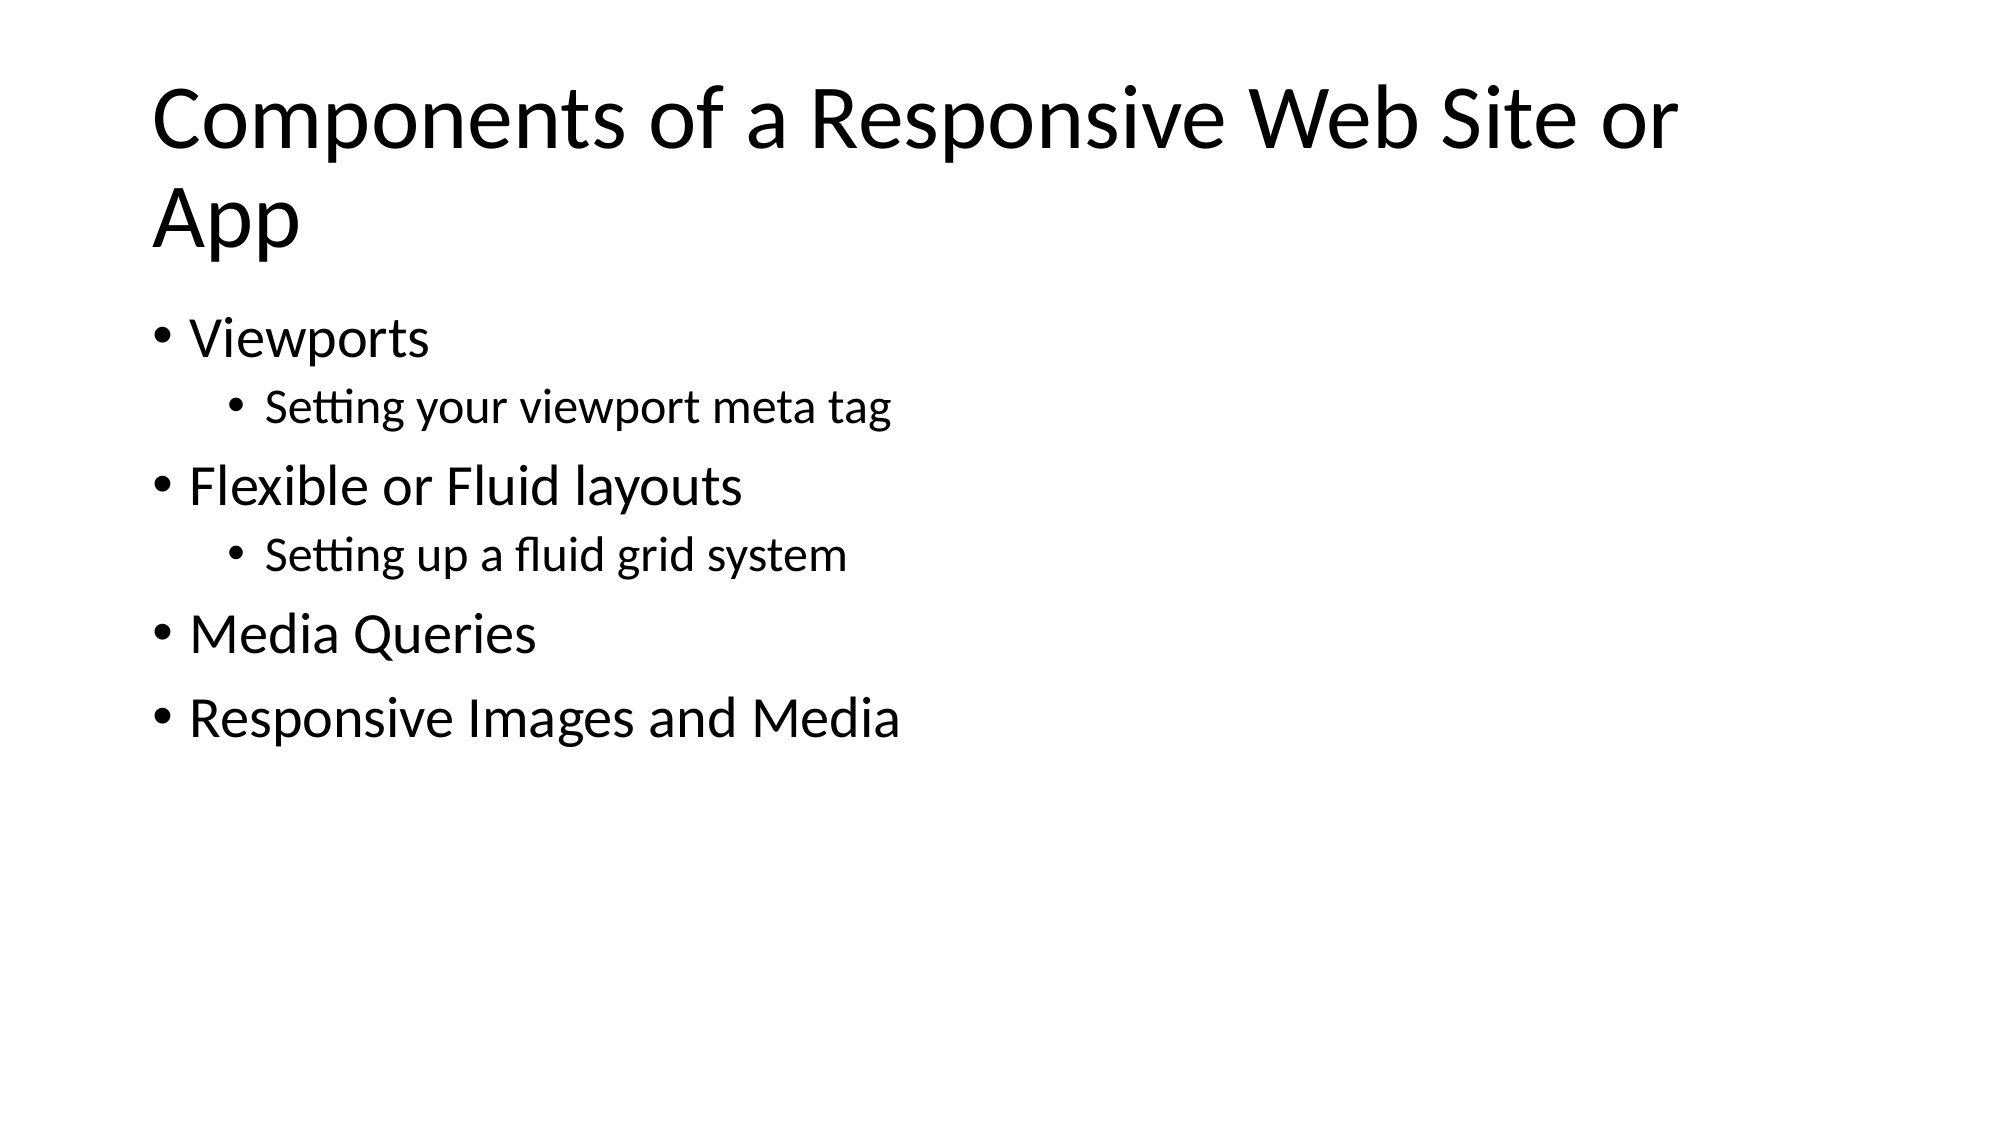

# Components of a Responsive Web Site or App
Viewports
Setting your viewport meta tag
Flexible or Fluid layouts
Setting up a fluid grid system
Media Queries
Responsive Images and Media